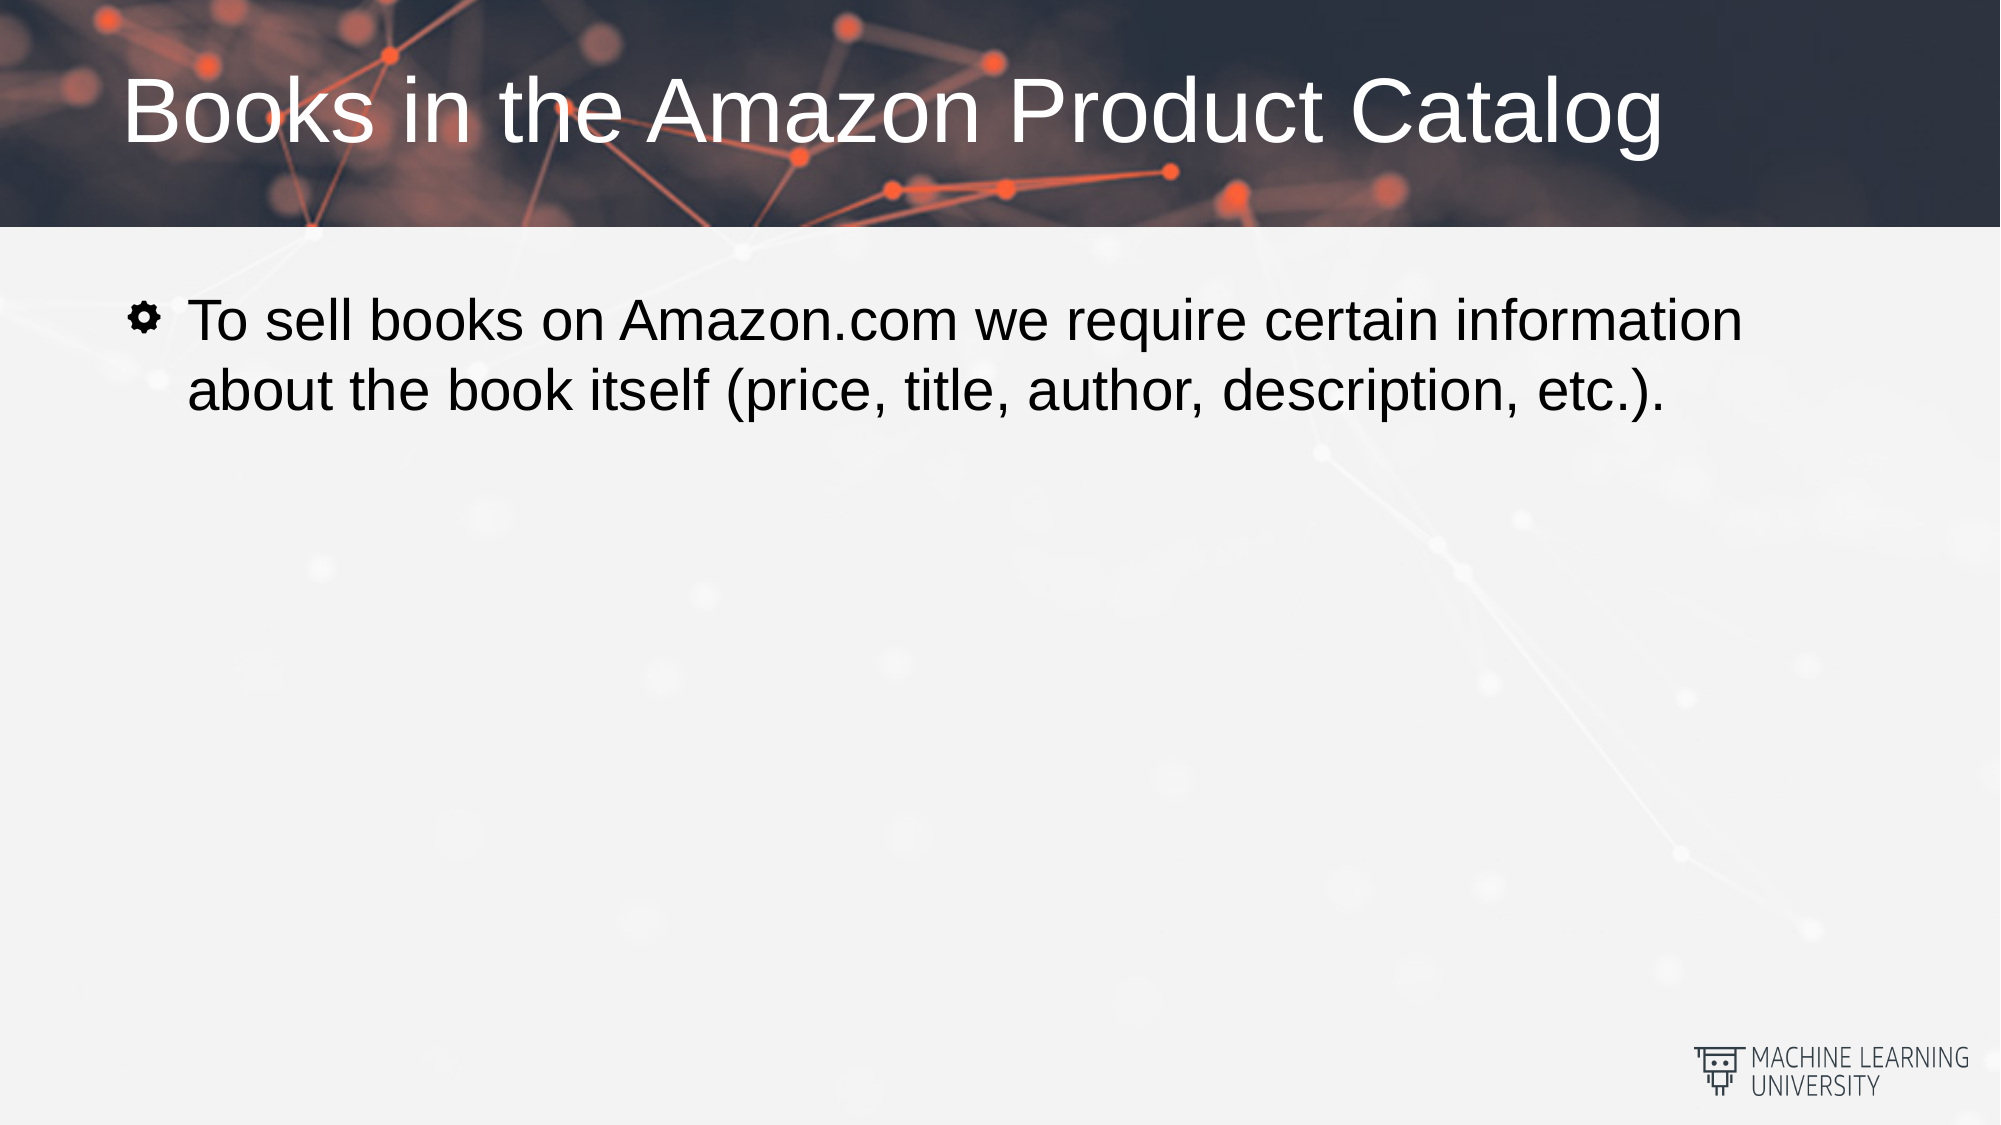

# Books in the Amazon Product Catalog
To sell books on Amazon.com we require certain information about the book itself (price, title, author, description, etc.).